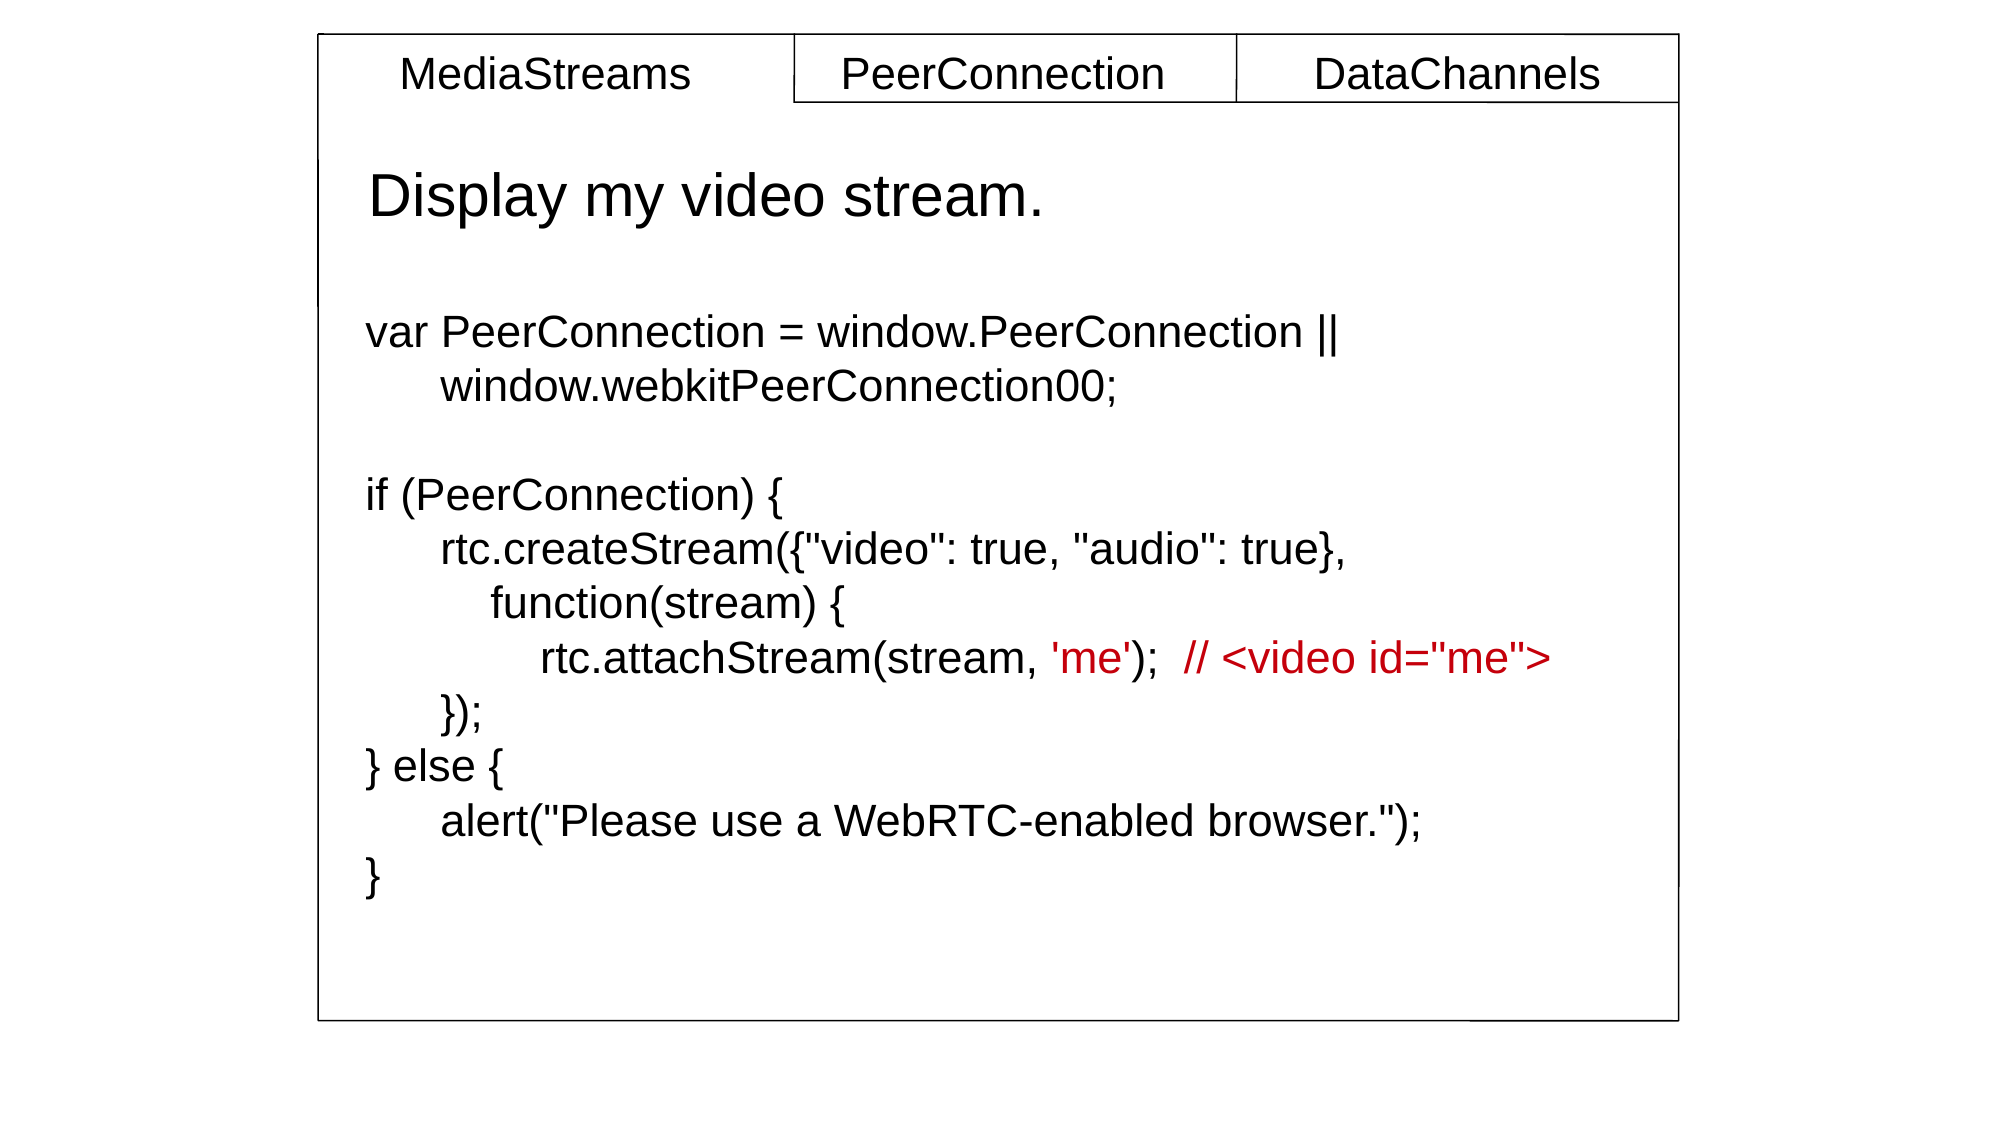

MediaStreams
PeerConnection
DataChannels

Display my video stream.
var PeerConnection = window.PeerConnection ||
	window.webkitPeerConnection00;

if (PeerConnection) {
	rtc.createStream({"video": true, "audio": true},
	    function(stream) {
	        rtc.attachStream(stream, 'me');  // <video id="me">
	});
} else {
	alert("Please use a WebRTC-enabled browser.");
}